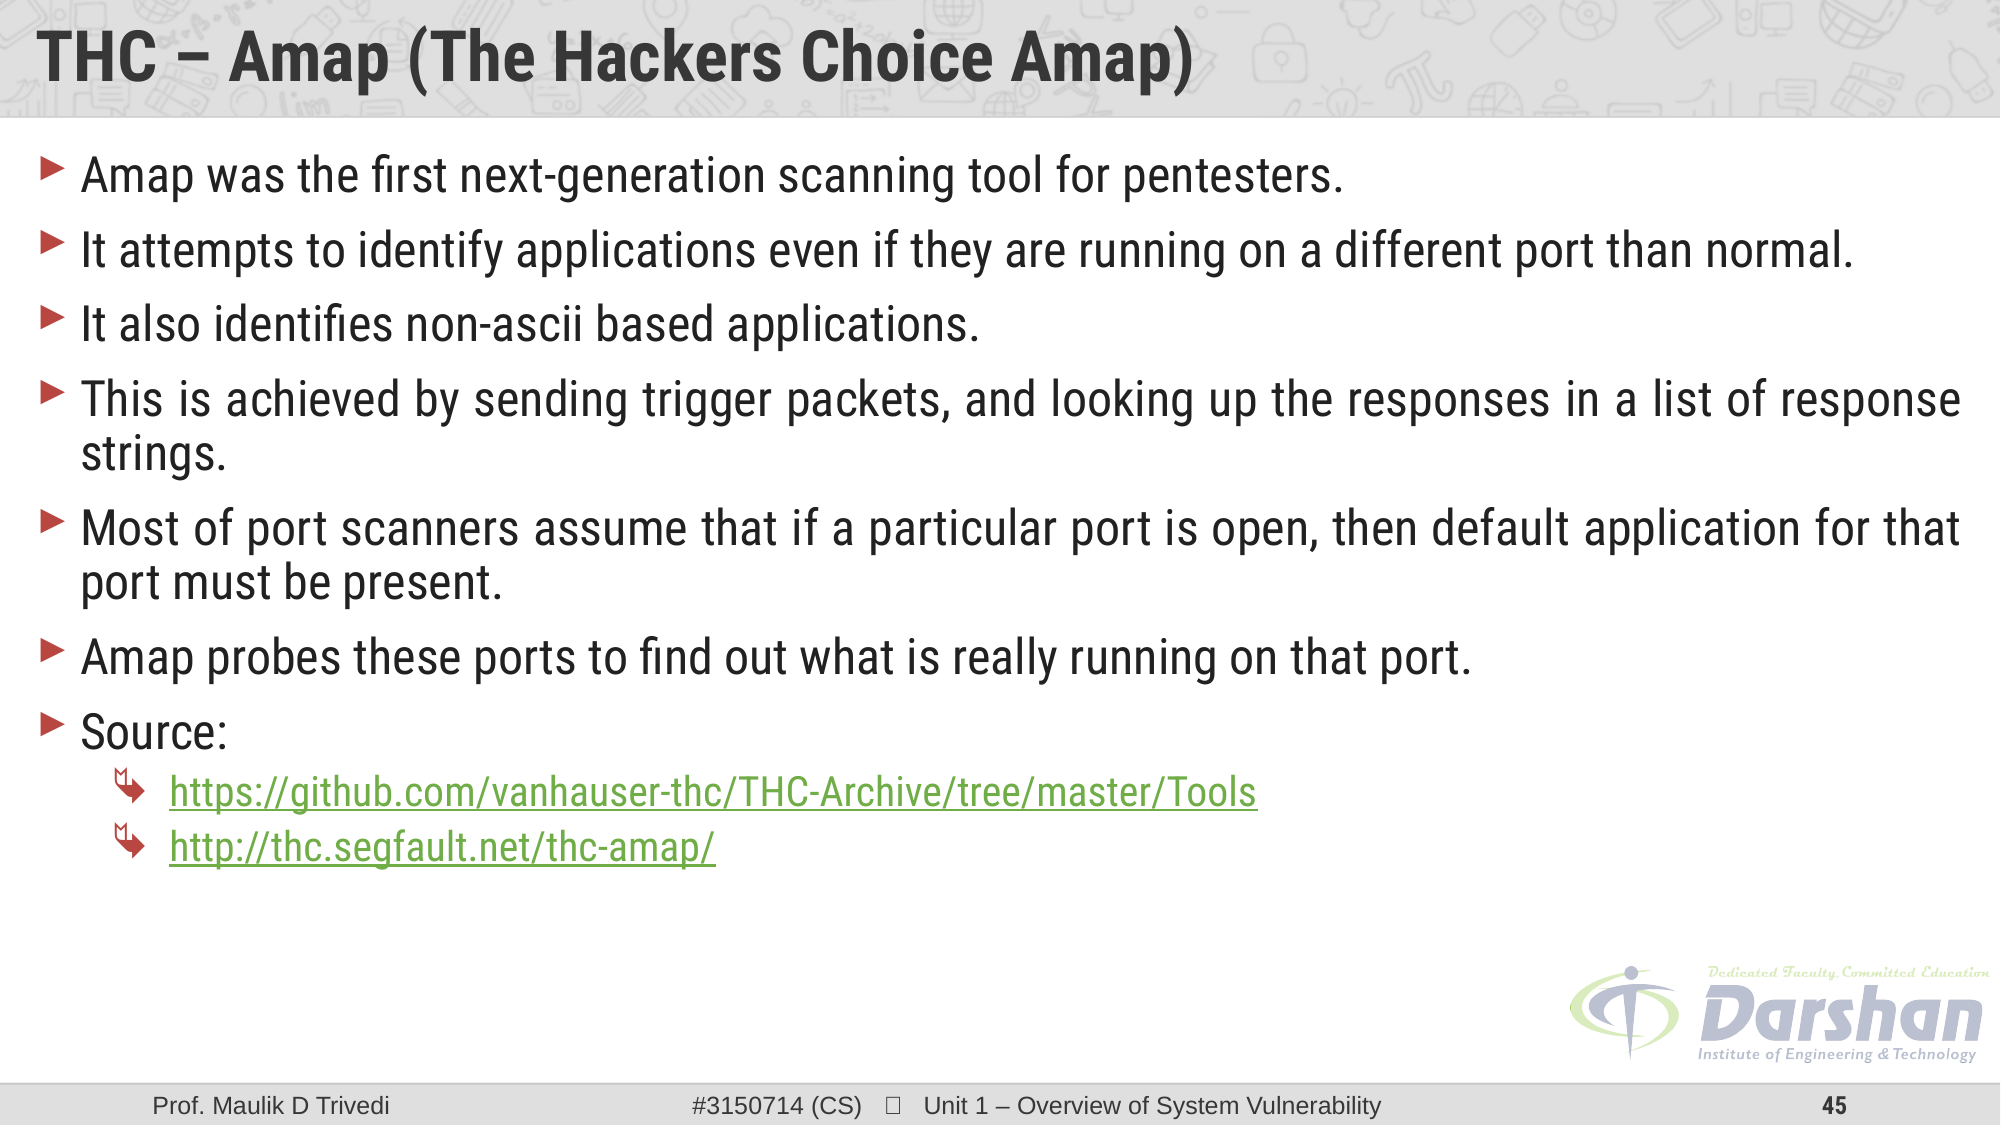

# THC – Amap (The Hackers Choice Amap)
Amap was the first next-generation scanning tool for pentesters.
It attempts to identify applications even if they are running on a different port than normal.
It also identifies non-ascii based applications.
This is achieved by sending trigger packets, and looking up the responses in a list of response strings.
Most of port scanners assume that if a particular port is open, then default application for that port must be present.
Amap probes these ports to find out what is really running on that port.
Source:
https://github.com/vanhauser-thc/THC-Archive/tree/master/Tools
http://thc.segfault.net/thc-amap/